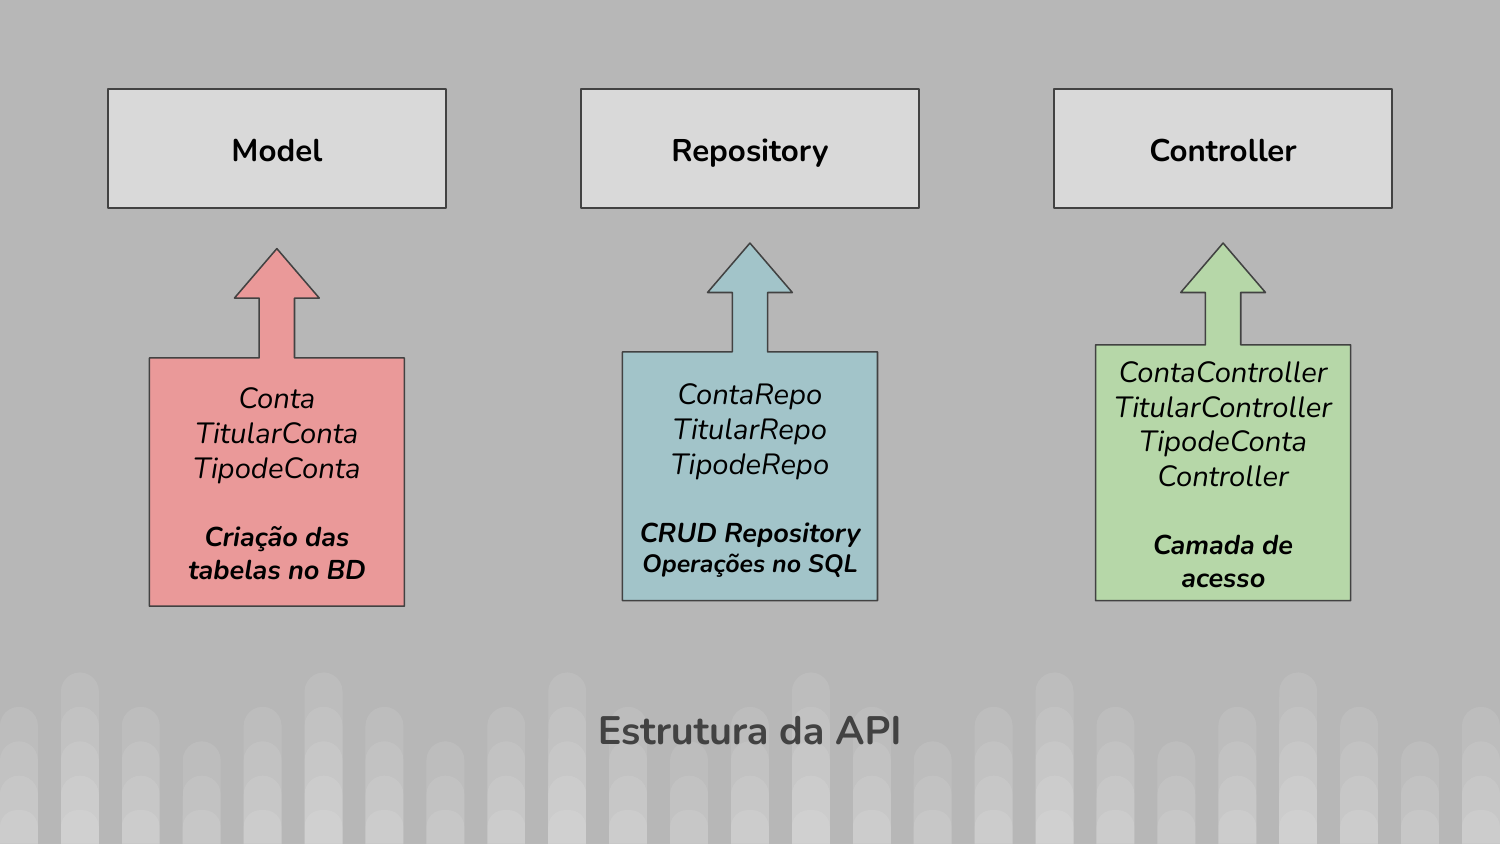

Model
Repository
Controller
ContaRepo
TitularRepo
TipodeRepo

CRUD Repository
Operações no SQL
ContaController
TitularController
TipodeConta
Controller

Camada de acesso
Conta
TitularConta
TipodeConta

Criação das tabelas no BD
Estrutura da API